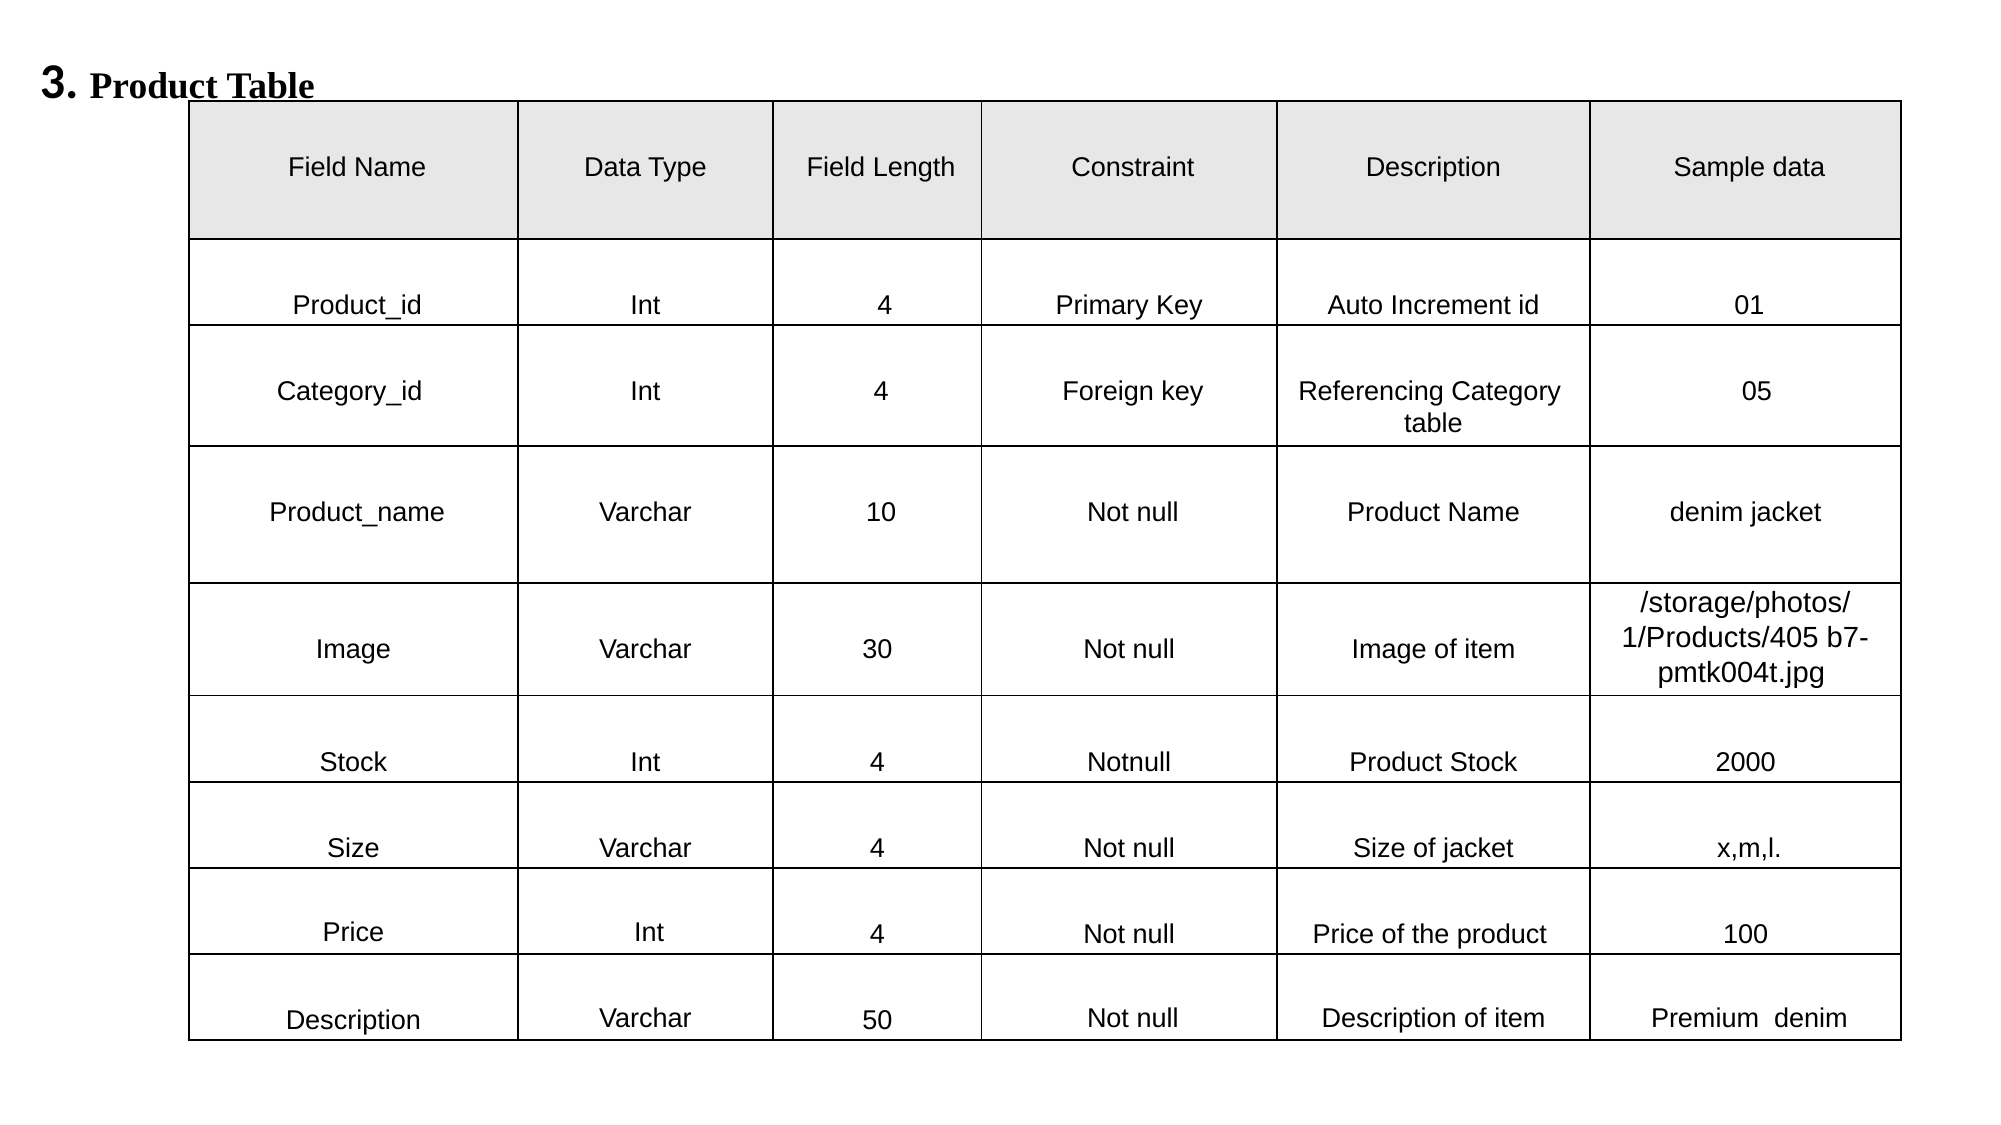

3. Product Table

| Field Name | Data Type | Field Length | Constraint | Description | Sample data |
| --- | --- | --- | --- | --- | --- |
| Product\_id | Int | 4 | Primary Key | Auto Increment id | 01 |
| Category\_id | Int | 4 | Foreign key | Referencing Category table | 05 |
| Product\_name | Varchar | 10 | Not null | Product Name | denim jacket |
| Image | Varchar | 30 | Not null | Image of item | /storage/photos/ 1/Products/405 b7- pmtk004t.jpg |
| Stock | Int | 4 | Notnull | Product Stock | 2000 |
| Size | Varchar | 4 | Not null | Size of jacket | x,m,l. |
| Price | Int | 4 | Not null | Price of the product | 100 |
| Description | Varchar | 50 | Not null | Description of item | Premium denim |